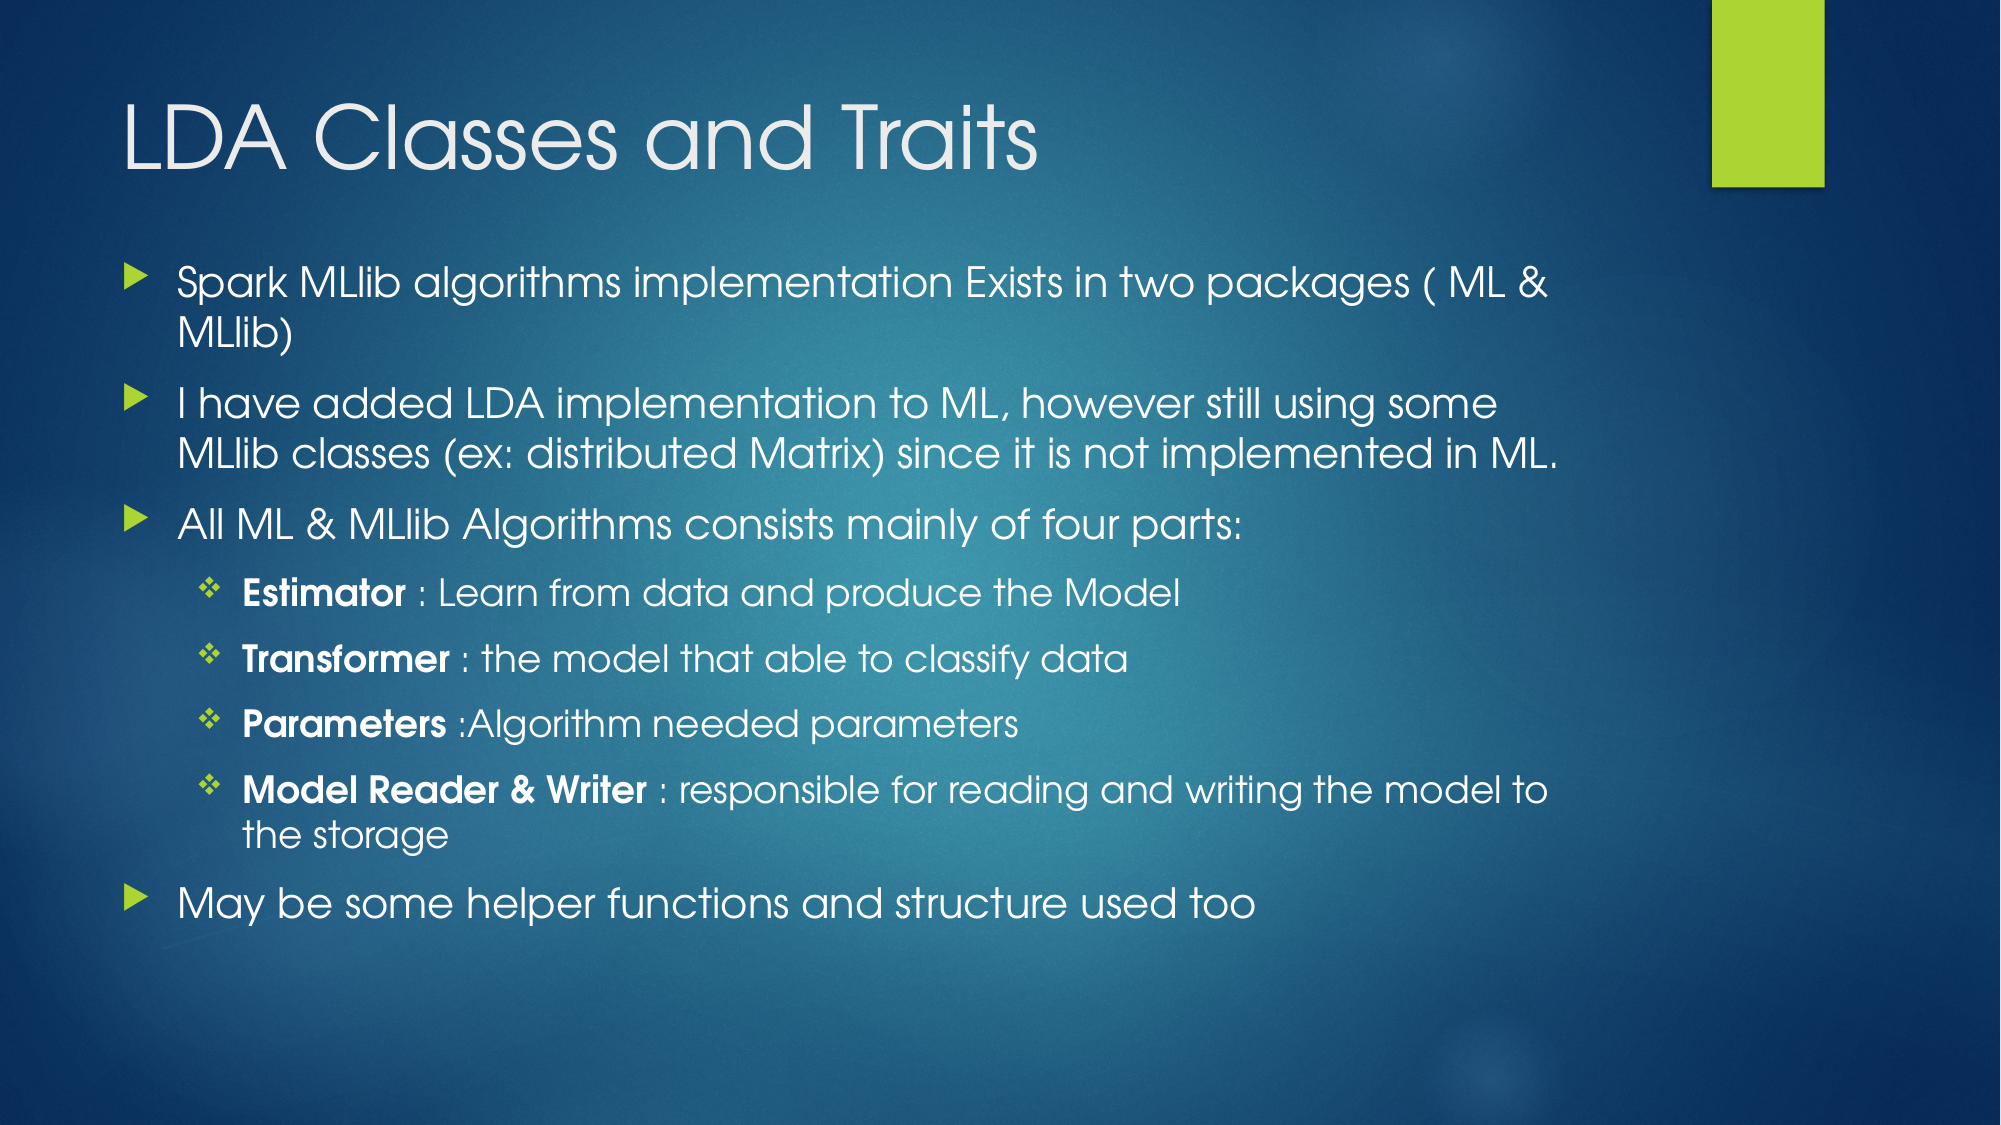

# LDA Classes and Traits
Spark MLlib algorithms implementation Exists in two packages ( ML & MLlib)
I have added LDA implementation to ML, however still using some MLlib classes (ex: distributed Matrix) since it is not implemented in ML.
All ML & MLlib Algorithms consists mainly of four parts:
Estimator : Learn from data and produce the Model
Transformer : the model that able to classify data
Parameters :Algorithm needed parameters
Model Reader & Writer : responsible for reading and writing the model to the storage
May be some helper functions and structure used too